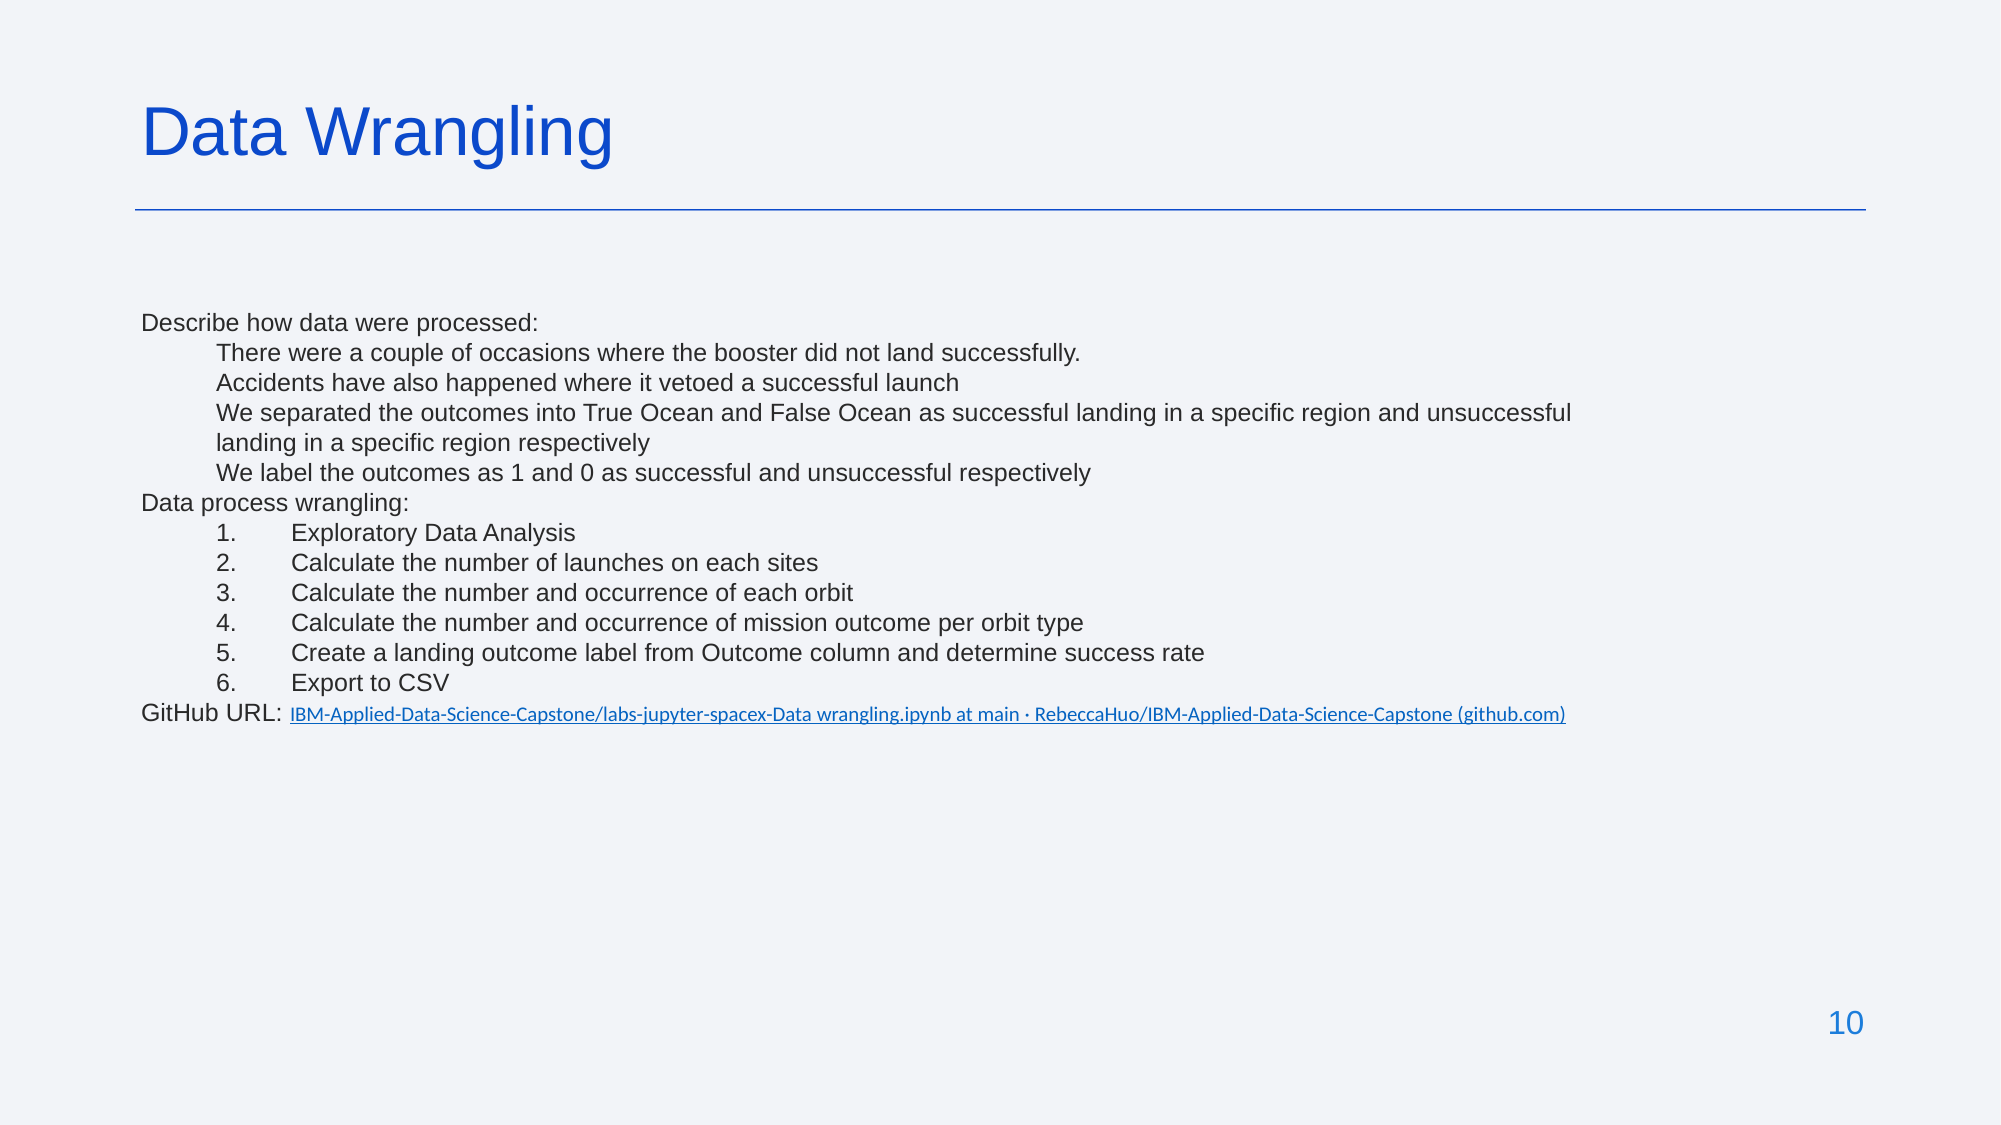

Data Wrangling
Describe how data were processed:
There were a couple of occasions where the booster did not land successfully.
Accidents have also happened where it vetoed a successful launch
We separated the outcomes into True Ocean and False Ocean as successful landing in a specific region and unsuccessful landing in a specific region respectively
We label the outcomes as 1 and 0 as successful and unsuccessful respectively
Data process wrangling:
Exploratory Data Analysis
Calculate the number of launches on each sites
Calculate the number and occurrence of each orbit
Calculate the number and occurrence of mission outcome per orbit type
Create a landing outcome label from Outcome column and determine success rate
Export to CSV
GitHub URL: IBM-Applied-Data-Science-Capstone/labs-jupyter-spacex-Data wrangling.ipynb at main · RebeccaHuo/IBM-Applied-Data-Science-Capstone (github.com)

10